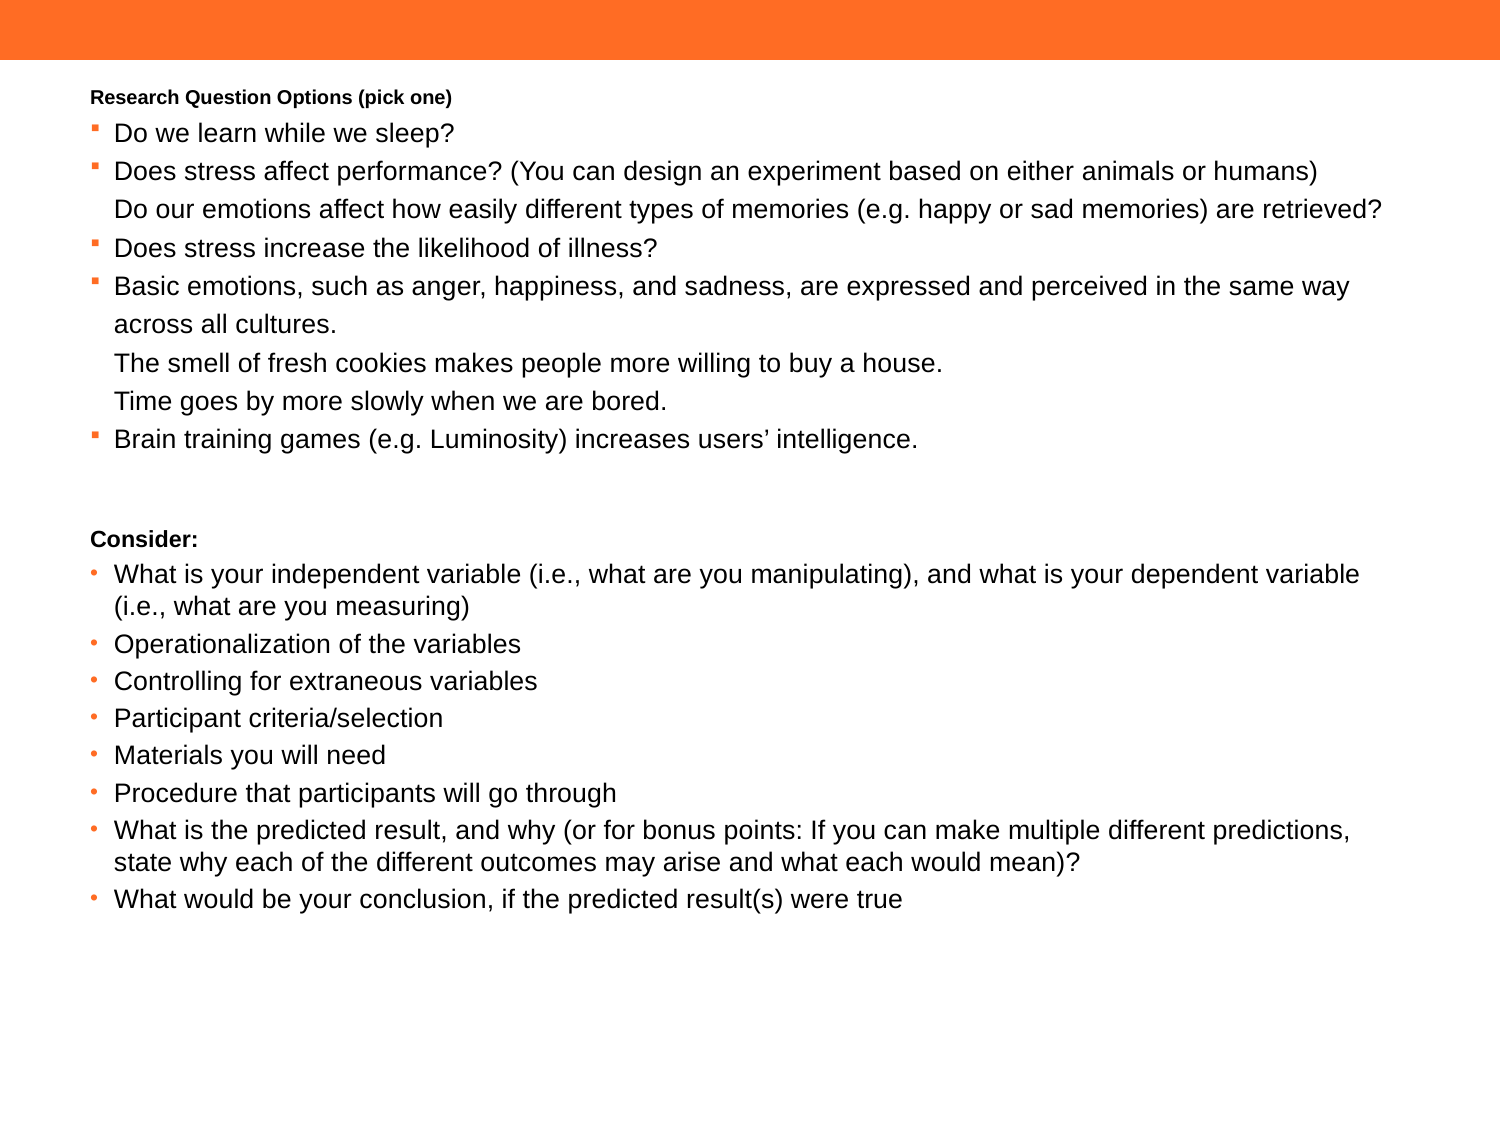

Research Question Options (pick one)
Do we learn while we sleep?
Does stress affect performance? (You can design an experiment based on either animals or humans)
Do our emotions affect how easily different types of memories (e.g. happy or sad memories) are retrieved?
Does stress increase the likelihood of illness?
Basic emotions, such as anger, happiness, and sadness, are expressed and perceived in the same way across all cultures.
The smell of fresh cookies makes people more willing to buy a house.
Time goes by more slowly when we are bored.
Brain training games (e.g. Luminosity) increases users’ intelligence.

Consider:
What is your independent variable (i.e., what are you manipulating), and what is your dependent variable (i.e., what are you measuring)
Operationalization of the variables
Controlling for extraneous variables
Participant criteria/selection
Materials you will need
Procedure that participants will go through
What is the predicted result, and why (or for bonus points: If you can make multiple different predictions, state why each of the different outcomes may arise and what each would mean)?
What would be your conclusion, if the predicted result(s) were true